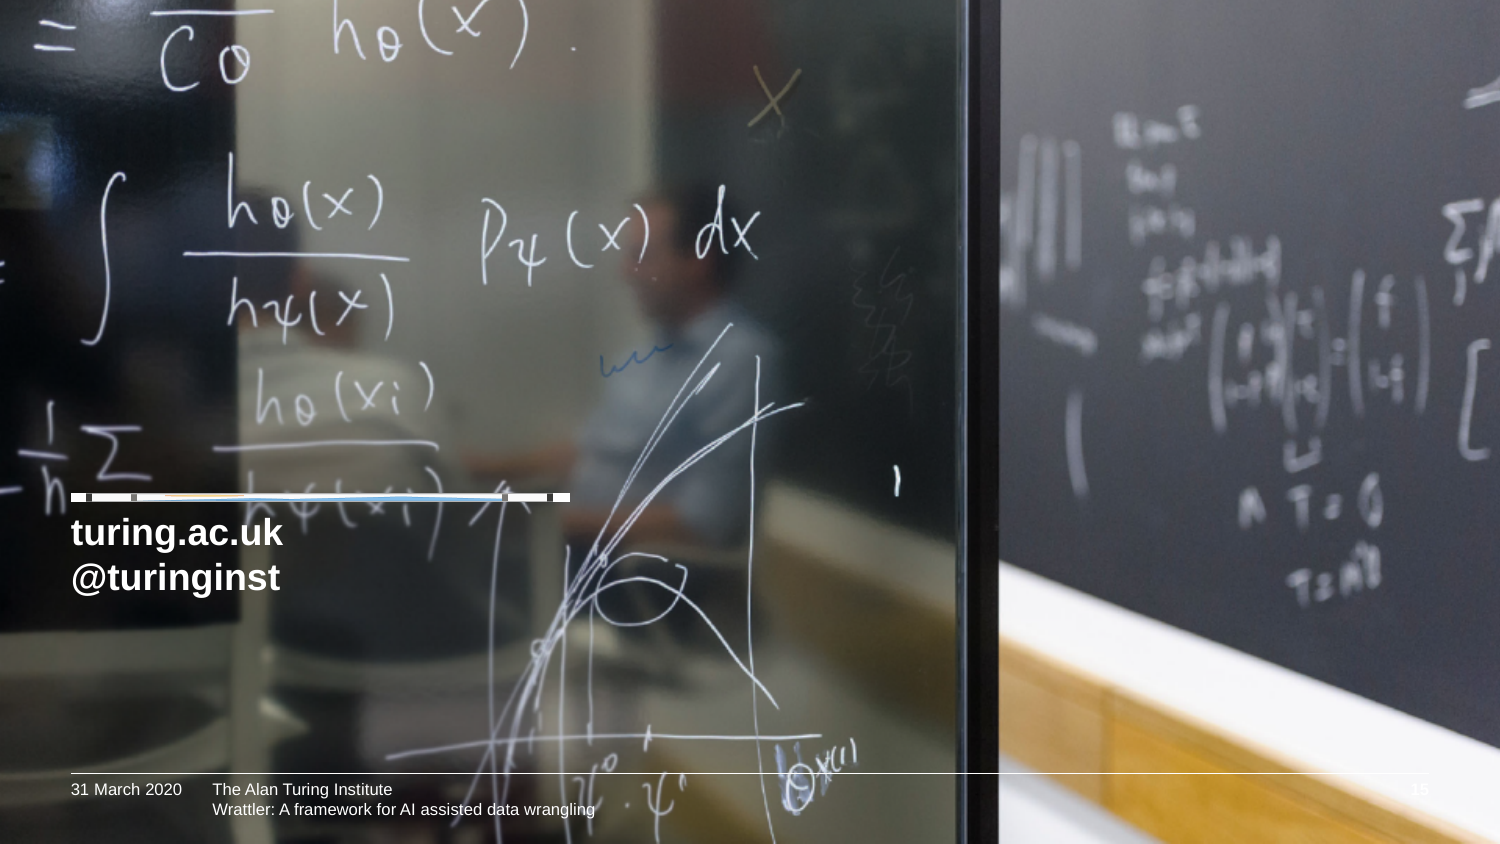

turing.ac.uk
@turinginst
31 March 2020
15
Wrattler: A framework for AI assisted data wrangling